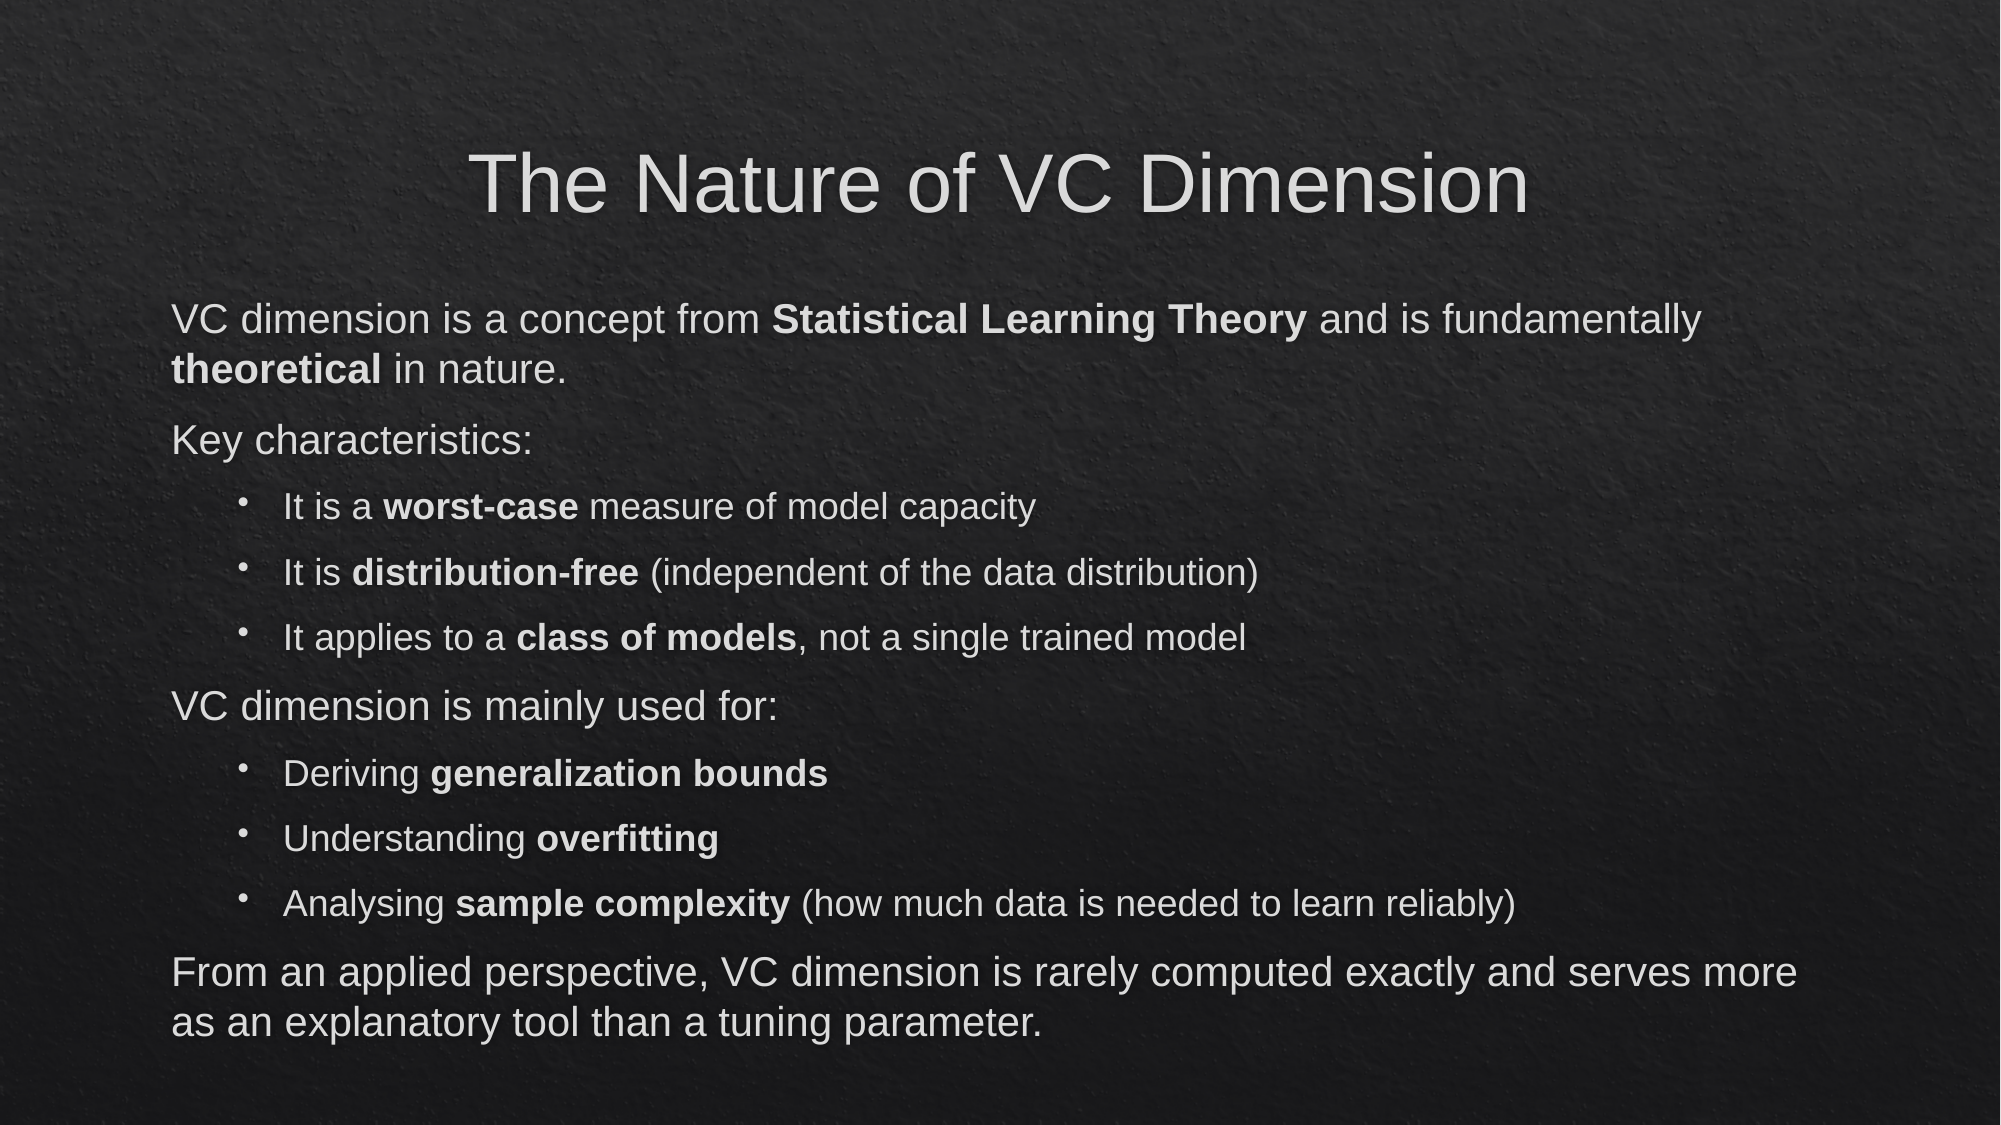

# The Nature of VC Dimension
VC dimension is a concept from Statistical Learning Theory and is fundamentally theoretical in nature.
Key characteristics:
It is a worst-case measure of model capacity
It is distribution-free (independent of the data distribution)
It applies to a class of models, not a single trained model
VC dimension is mainly used for:
Deriving generalization bounds
Understanding overfitting
Analysing sample complexity (how much data is needed to learn reliably)
From an applied perspective, VC dimension is rarely computed exactly and serves more as an explanatory tool than a tuning parameter.